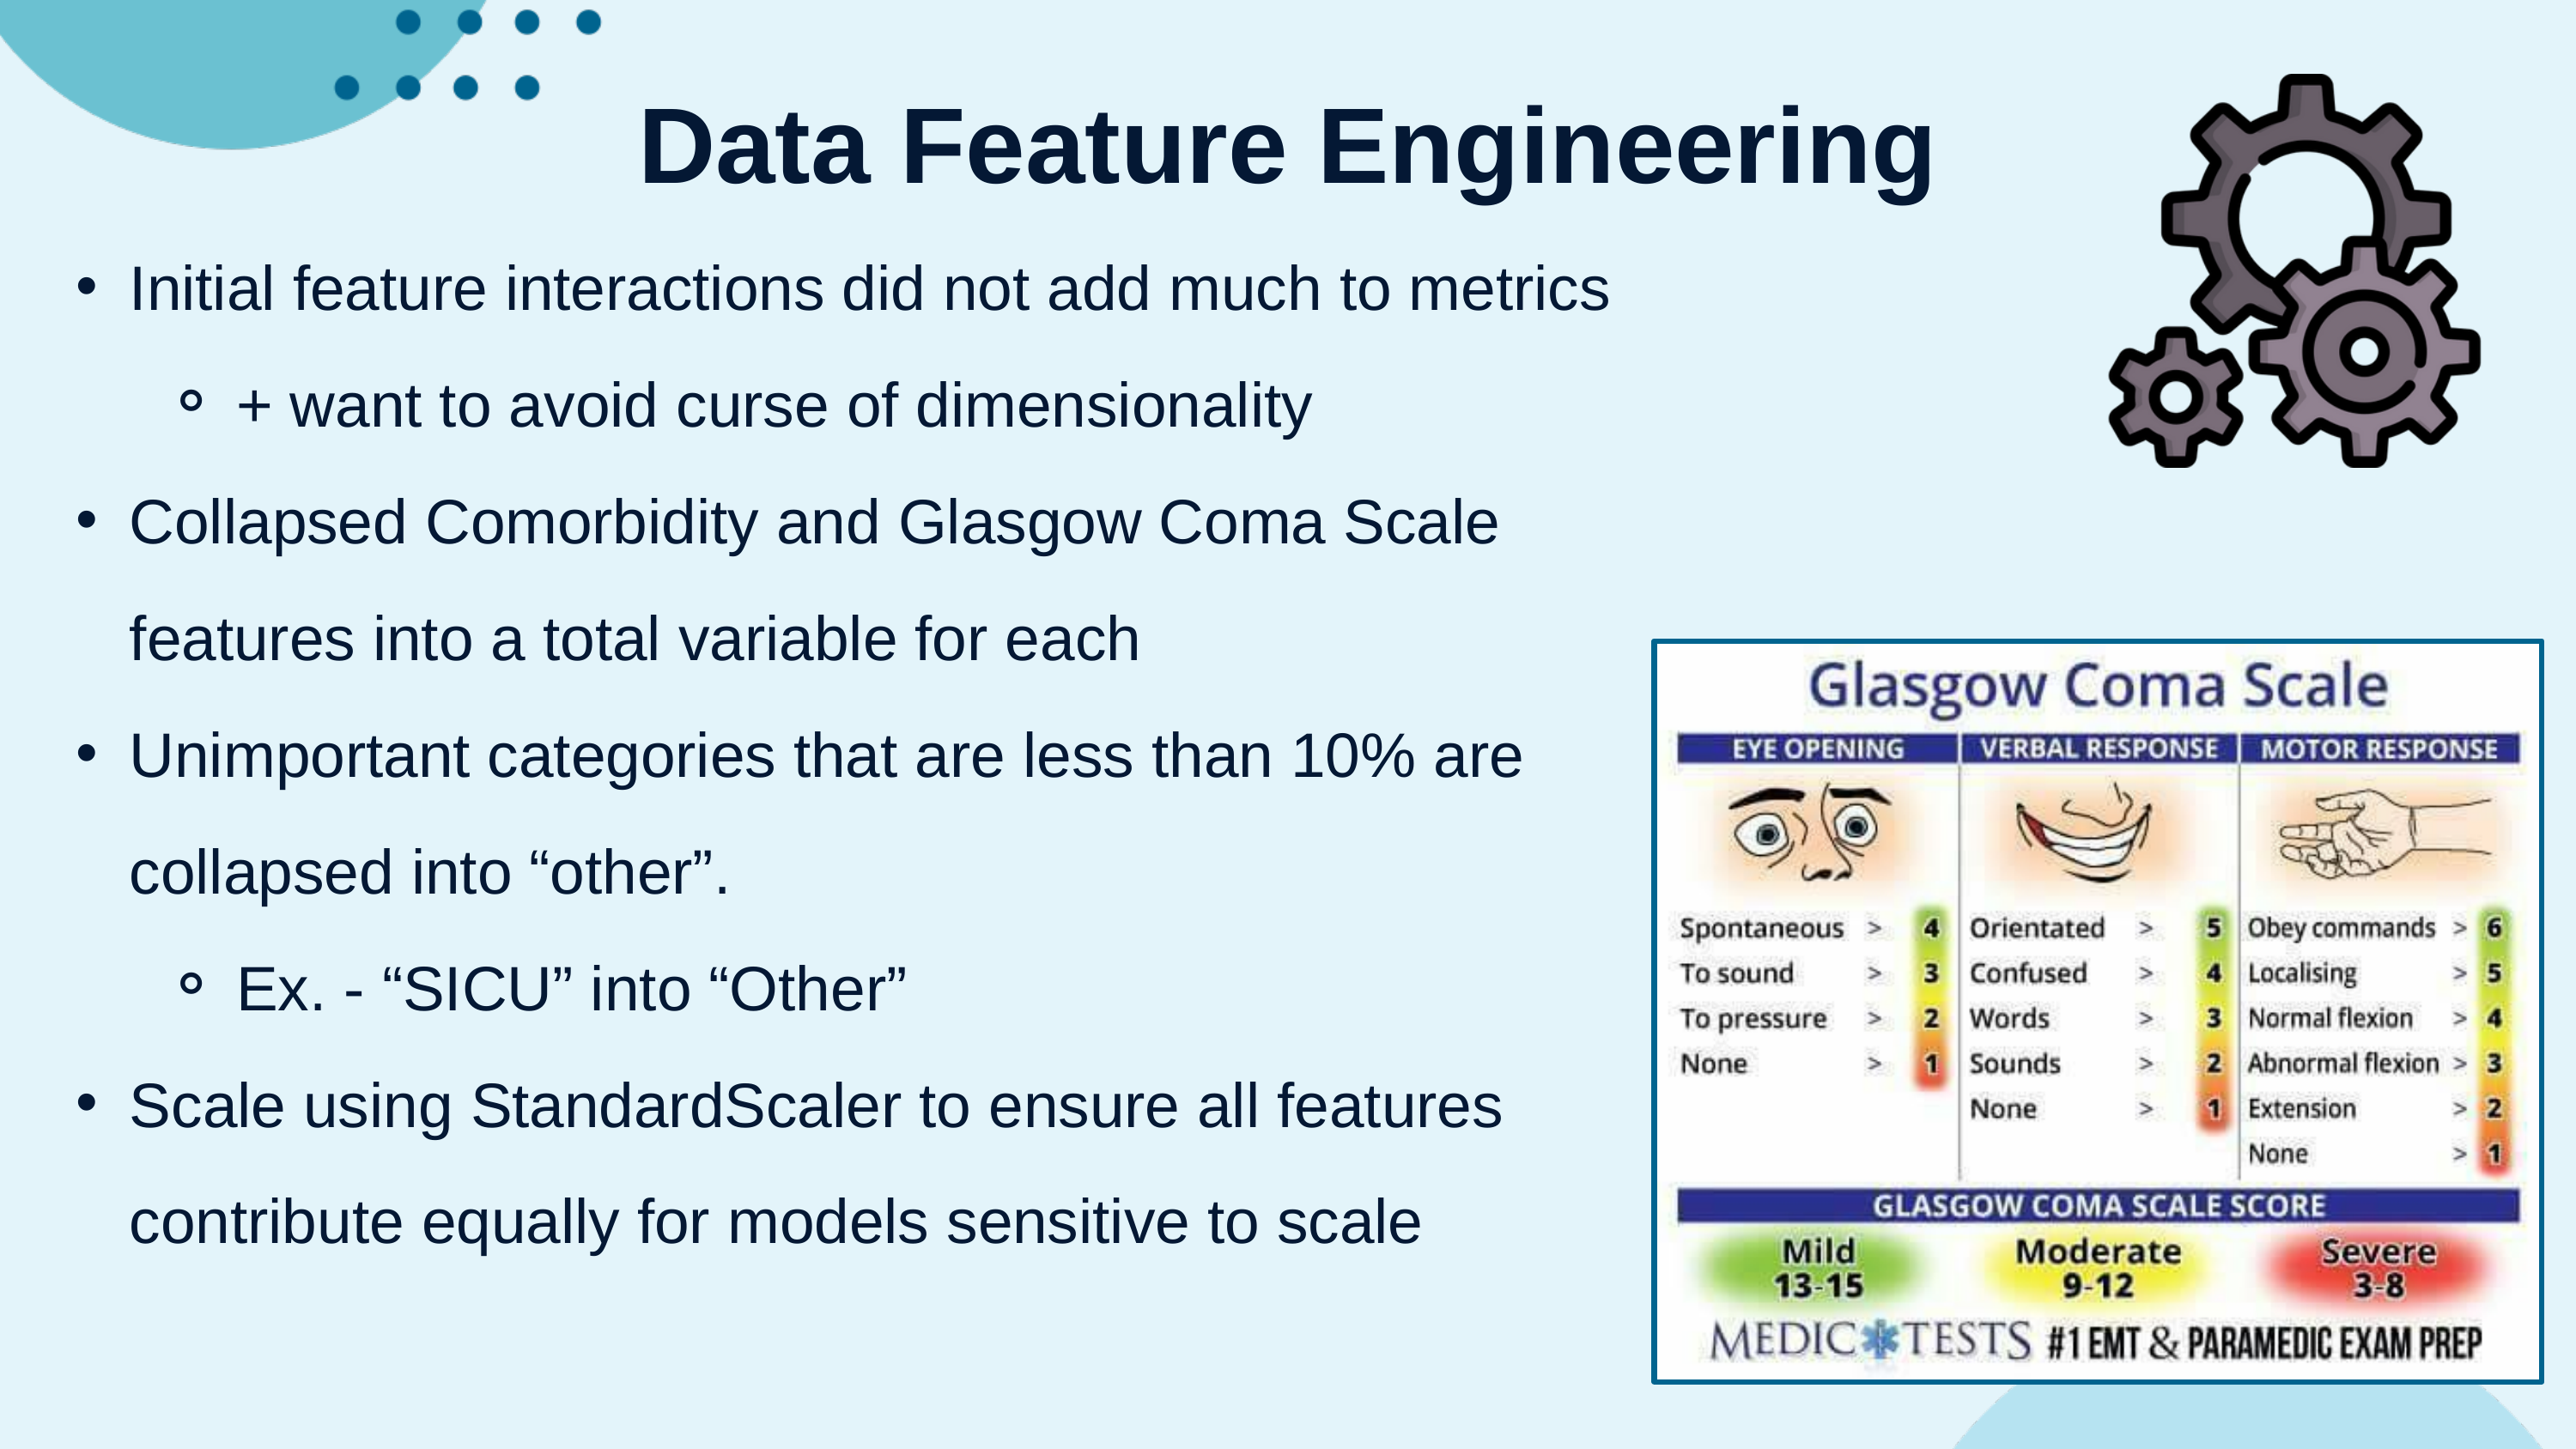

Data Feature Engineering
Initial feature interactions did not add much to metrics
+ want to avoid curse of dimensionality
Collapsed Comorbidity and Glasgow Coma Scale features into a total variable for each
Unimportant categories that are less than 10% are collapsed into “other”.
Ex. - “SICU” into “Other”
Scale using StandardScaler to ensure all features contribute equally for models sensitive to scale